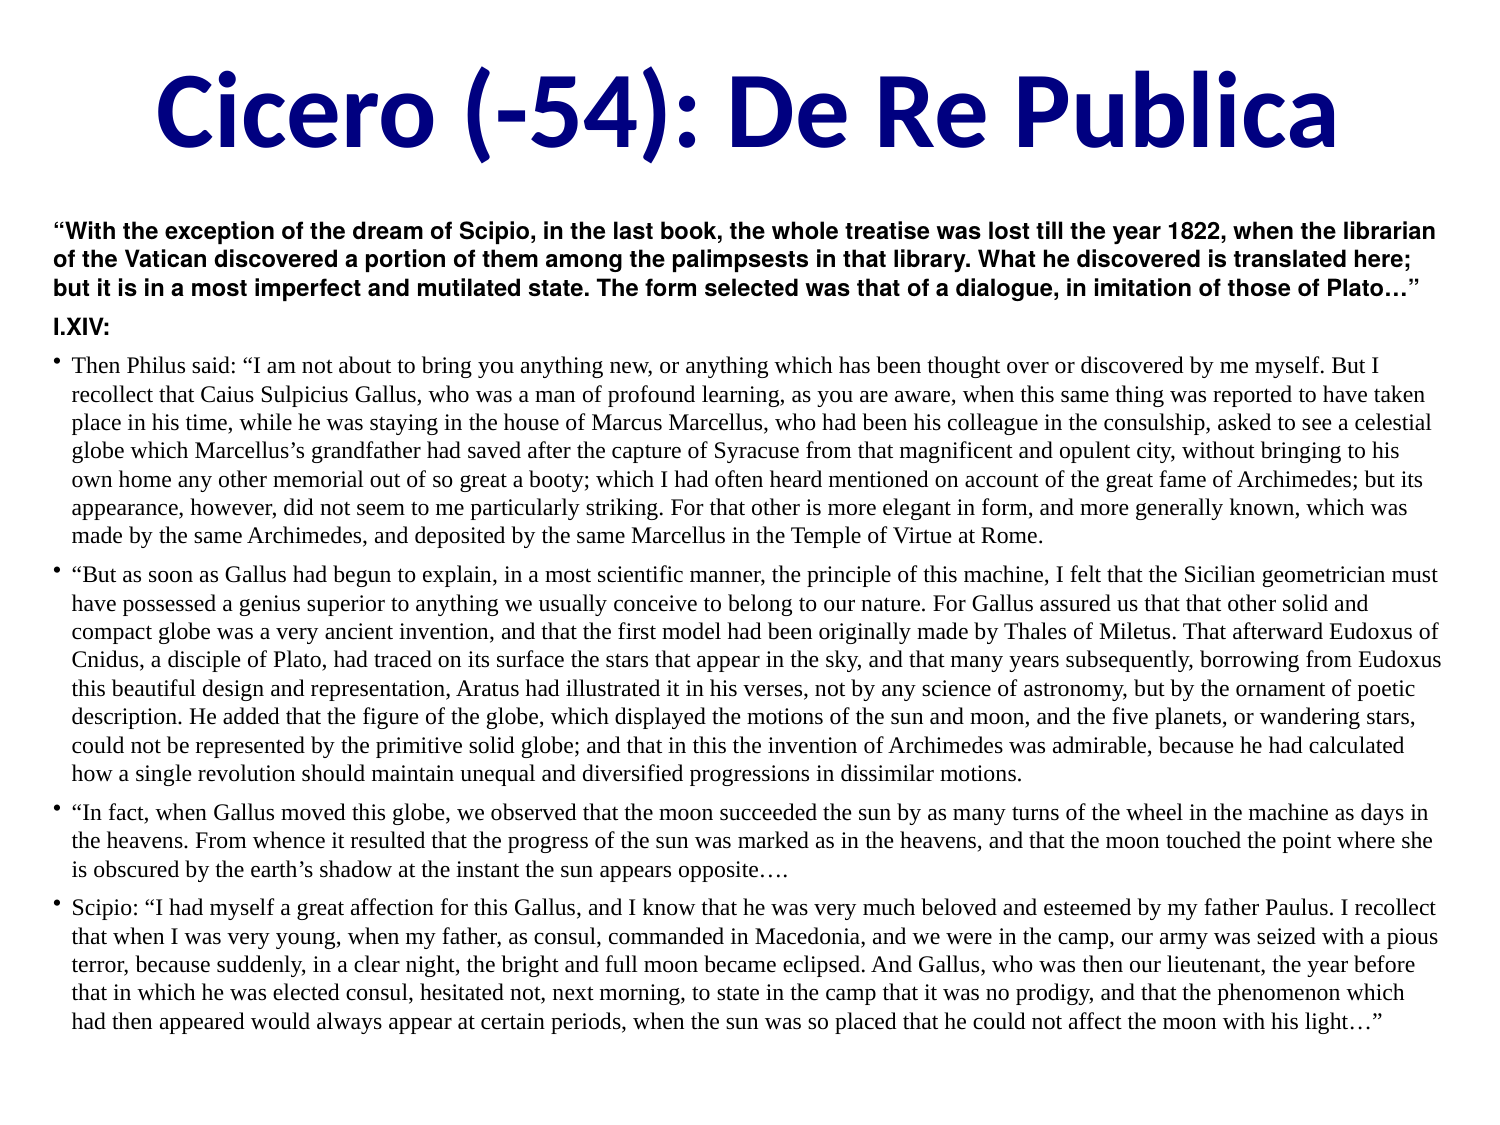

Cicero (-54): De Re Publica
“With the exception of the dream of Scipio, in the last book, the whole treatise was lost till the year 1822, when the librarian of the Vatican discovered a portion of them among the palimpsests in that library. What he discovered is translated here; but it is in a most imperfect and mutilated state. The form selected was that of a dialogue, in imitation of those of Plato…”
I.XIV:
Then Philus said: “I am not about to bring you anything new, or anything which has been thought over or discovered by me myself. But I recollect that Caius Sulpicius Gallus, who was a man of profound learning, as you are aware, when this same thing was reported to have taken place in his time, while he was staying in the house of Marcus Marcellus, who had been his colleague in the consulship, asked to see a celestial globe which Marcellus’s grandfather had saved after the capture of Syracuse from that magnificent and opulent city, without bringing to his own home any other memorial out of so great a booty; which I had often heard mentioned on account of the great fame of Archimedes; but its appearance, however, did not seem to me particularly striking. For that other is more elegant in form, and more generally known, which was made by the same Archimedes, and deposited by the same Marcellus in the Temple of Virtue at Rome.
“But as soon as Gallus had begun to explain, in a most scientific manner, the principle of this machine, I felt that the Sicilian geometrician must have possessed a genius superior to anything we usually conceive to belong to our nature. For Gallus assured us that that other solid and compact globe was a very ancient invention, and that the first model had been originally made by Thales of Miletus. That afterward Eudoxus of Cnidus, a disciple of Plato, had traced on its surface the stars that appear in the sky, and that many years subsequently, borrowing from Eudoxus this beautiful design and representation, Aratus had illustrated it in his verses, not by any science of astronomy, but by the ornament of poetic description. He added that the figure of the globe, which displayed the motions of the sun and moon, and the five planets, or wandering stars, could not be represented by the primitive solid globe; and that in this the invention of Archimedes was admirable, because he had calculated how a single revolution should maintain unequal and diversified progressions in dissimilar motions.
“In fact, when Gallus moved this globe, we observed that the moon succeeded the sun by as many turns of the wheel in the machine as days in the heavens. From whence it resulted that the progress of the sun was marked as in the heavens, and that the moon touched the point where she is obscured by the earth’s shadow at the instant the sun appears opposite….
Scipio: “I had myself a great affection for this Gallus, and I know that he was very much beloved and esteemed by my father Paulus. I recollect that when I was very young, when my father, as consul, commanded in Macedonia, and we were in the camp, our army was seized with a pious terror, because suddenly, in a clear night, the bright and full moon became eclipsed. And Gallus, who was then our lieutenant, the year before that in which he was elected consul, hesitated not, next morning, to state in the camp that it was no prodigy, and that the phenomenon which had then appeared would always appear at certain periods, when the sun was so placed that he could not affect the moon with his light…”